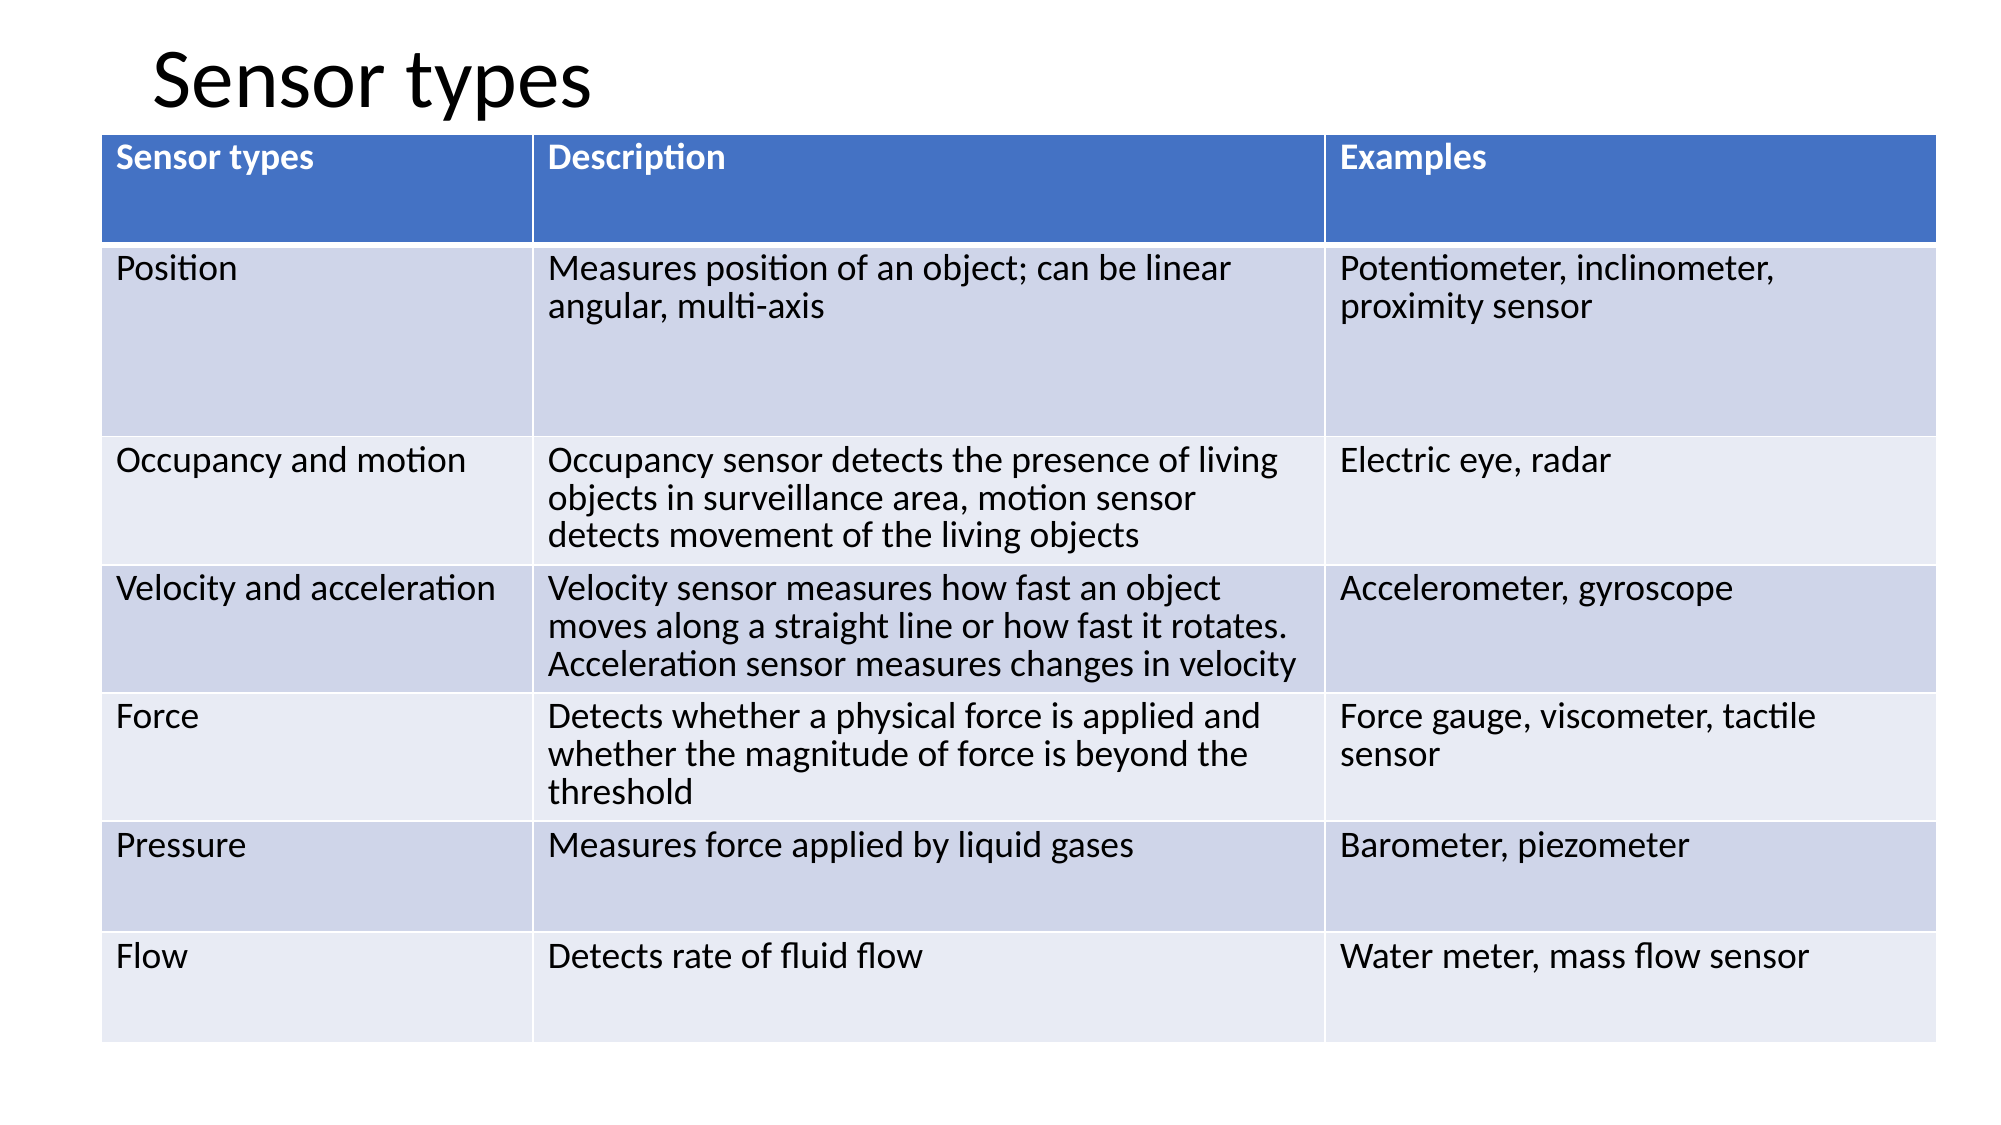

# Sensor types
| Sensor types | Description | Examples |
| --- | --- | --- |
| Position | Measures position of an object; can be linear angular, multi-axis | Potentiometer, inclinometer, proximity sensor |
| Occupancy and motion | Occupancy sensor detects the presence of living objects in surveillance area, motion sensor detects movement of the living objects | Electric eye, radar |
| Velocity and acceleration | Velocity sensor measures how fast an object moves along a straight line or how fast it rotates. Acceleration sensor measures changes in velocity | Accelerometer, gyroscope |
| Force | Detects whether a physical force is applied and whether the magnitude of force is beyond the threshold | Force gauge, viscometer, tactile sensor |
| Pressure | Measures force applied by liquid gases | Barometer, piezometer |
| Flow | Detects rate of fluid flow | Water meter, mass flow sensor |